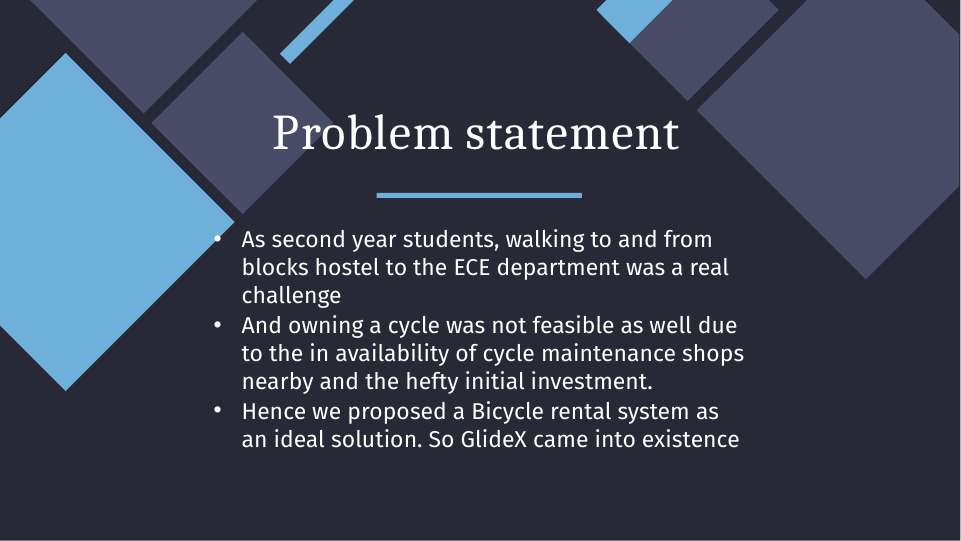

# Problem statement

As second year students, walking to and from blocks hostel to the ECE department was a real challenge
And owning a cycle was not feasible as well due to the in availability of cycle maintenance shops nearby and the hefty initial investment.
Hence we proposed a Bicycle rental system as an ideal solution. So GlideX came into existence